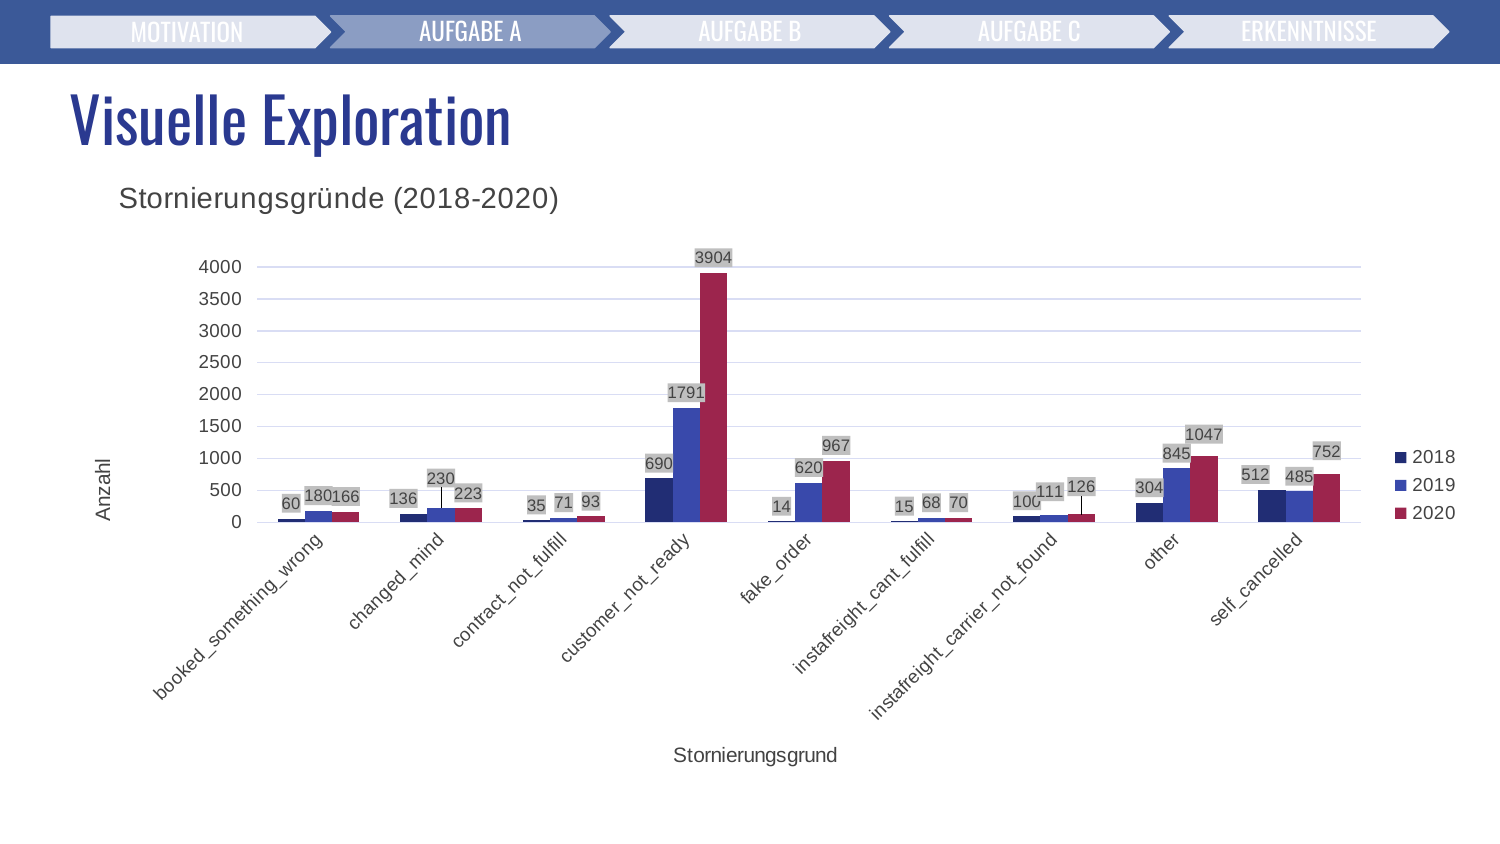

AUFGABE A
AUFGABE B
ERKENNTNISSE
AUFGABE C
MOTIVATION
# Visuelle Exploration

### Chart: Stornierungsgründe (2018-2020)

| Category | 2018 | 2019 | 2020 |
|---|---|---|---|
| booked_something_wrong | 60.0 | 180.0 | 166.0 |
| changed_mind | 136.0 | 230.0 | 223.0 |
| contract_not_fulfill | 35.0 | 71.0 | 93.0 |
| customer_not_ready | 690.0 | 1791.0 | 3904.0 |
| fake_order | 14.0 | 620.0 | 967.0 |
| instafreight_cant_fulfill | 15.0 | 68.0 | 70.0 |
| instafreight_carrier_not_found | 100.0 | 111.0 | 126.0 |
| other | 304.0 | 845.0 | 1047.0 |
| self_cancelled | 512.0 | 485.0 | 752.0 |